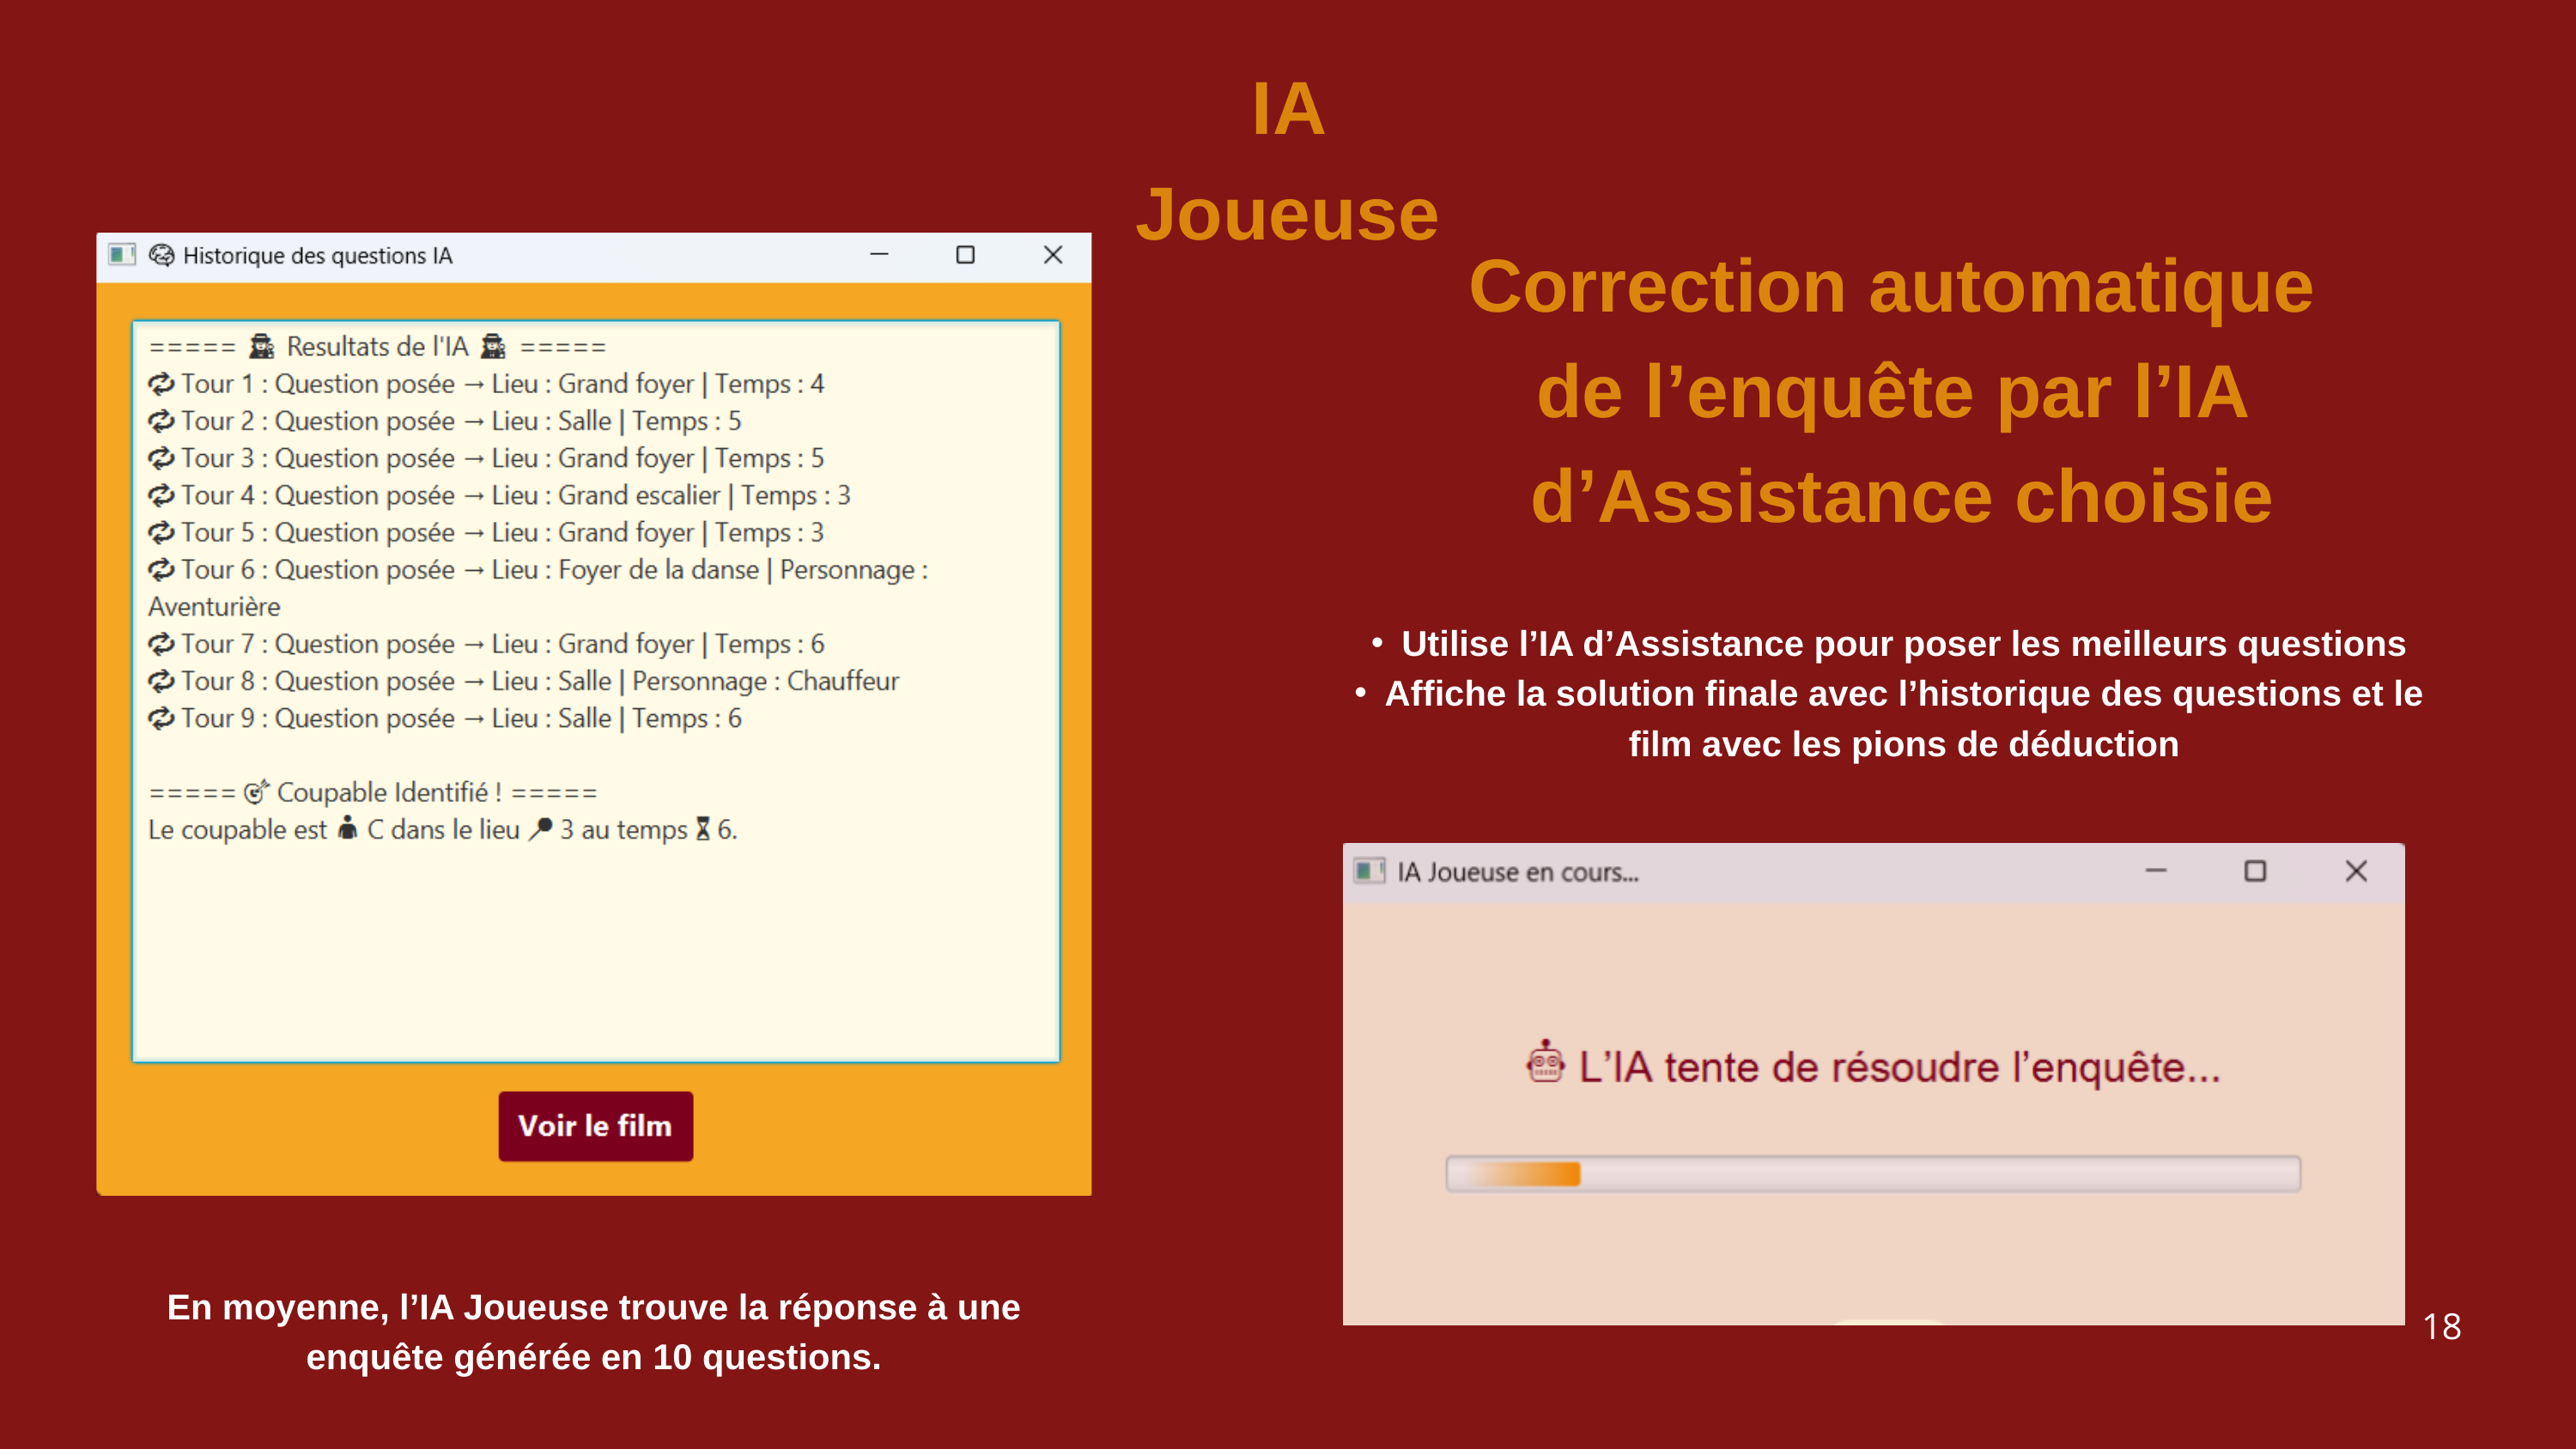

IA Joueuse
Correction automatique
de l’enquête par l’IA
d’Assistance choisie

Utilise l’IA d’Assistance pour poser les meilleurs questions
Affiche la solution finale avec l’historique des questions et le film avec les pions de déduction

En moyenne, l’IA Joueuse trouve la réponse à une enquête générée en 10 questions.
18